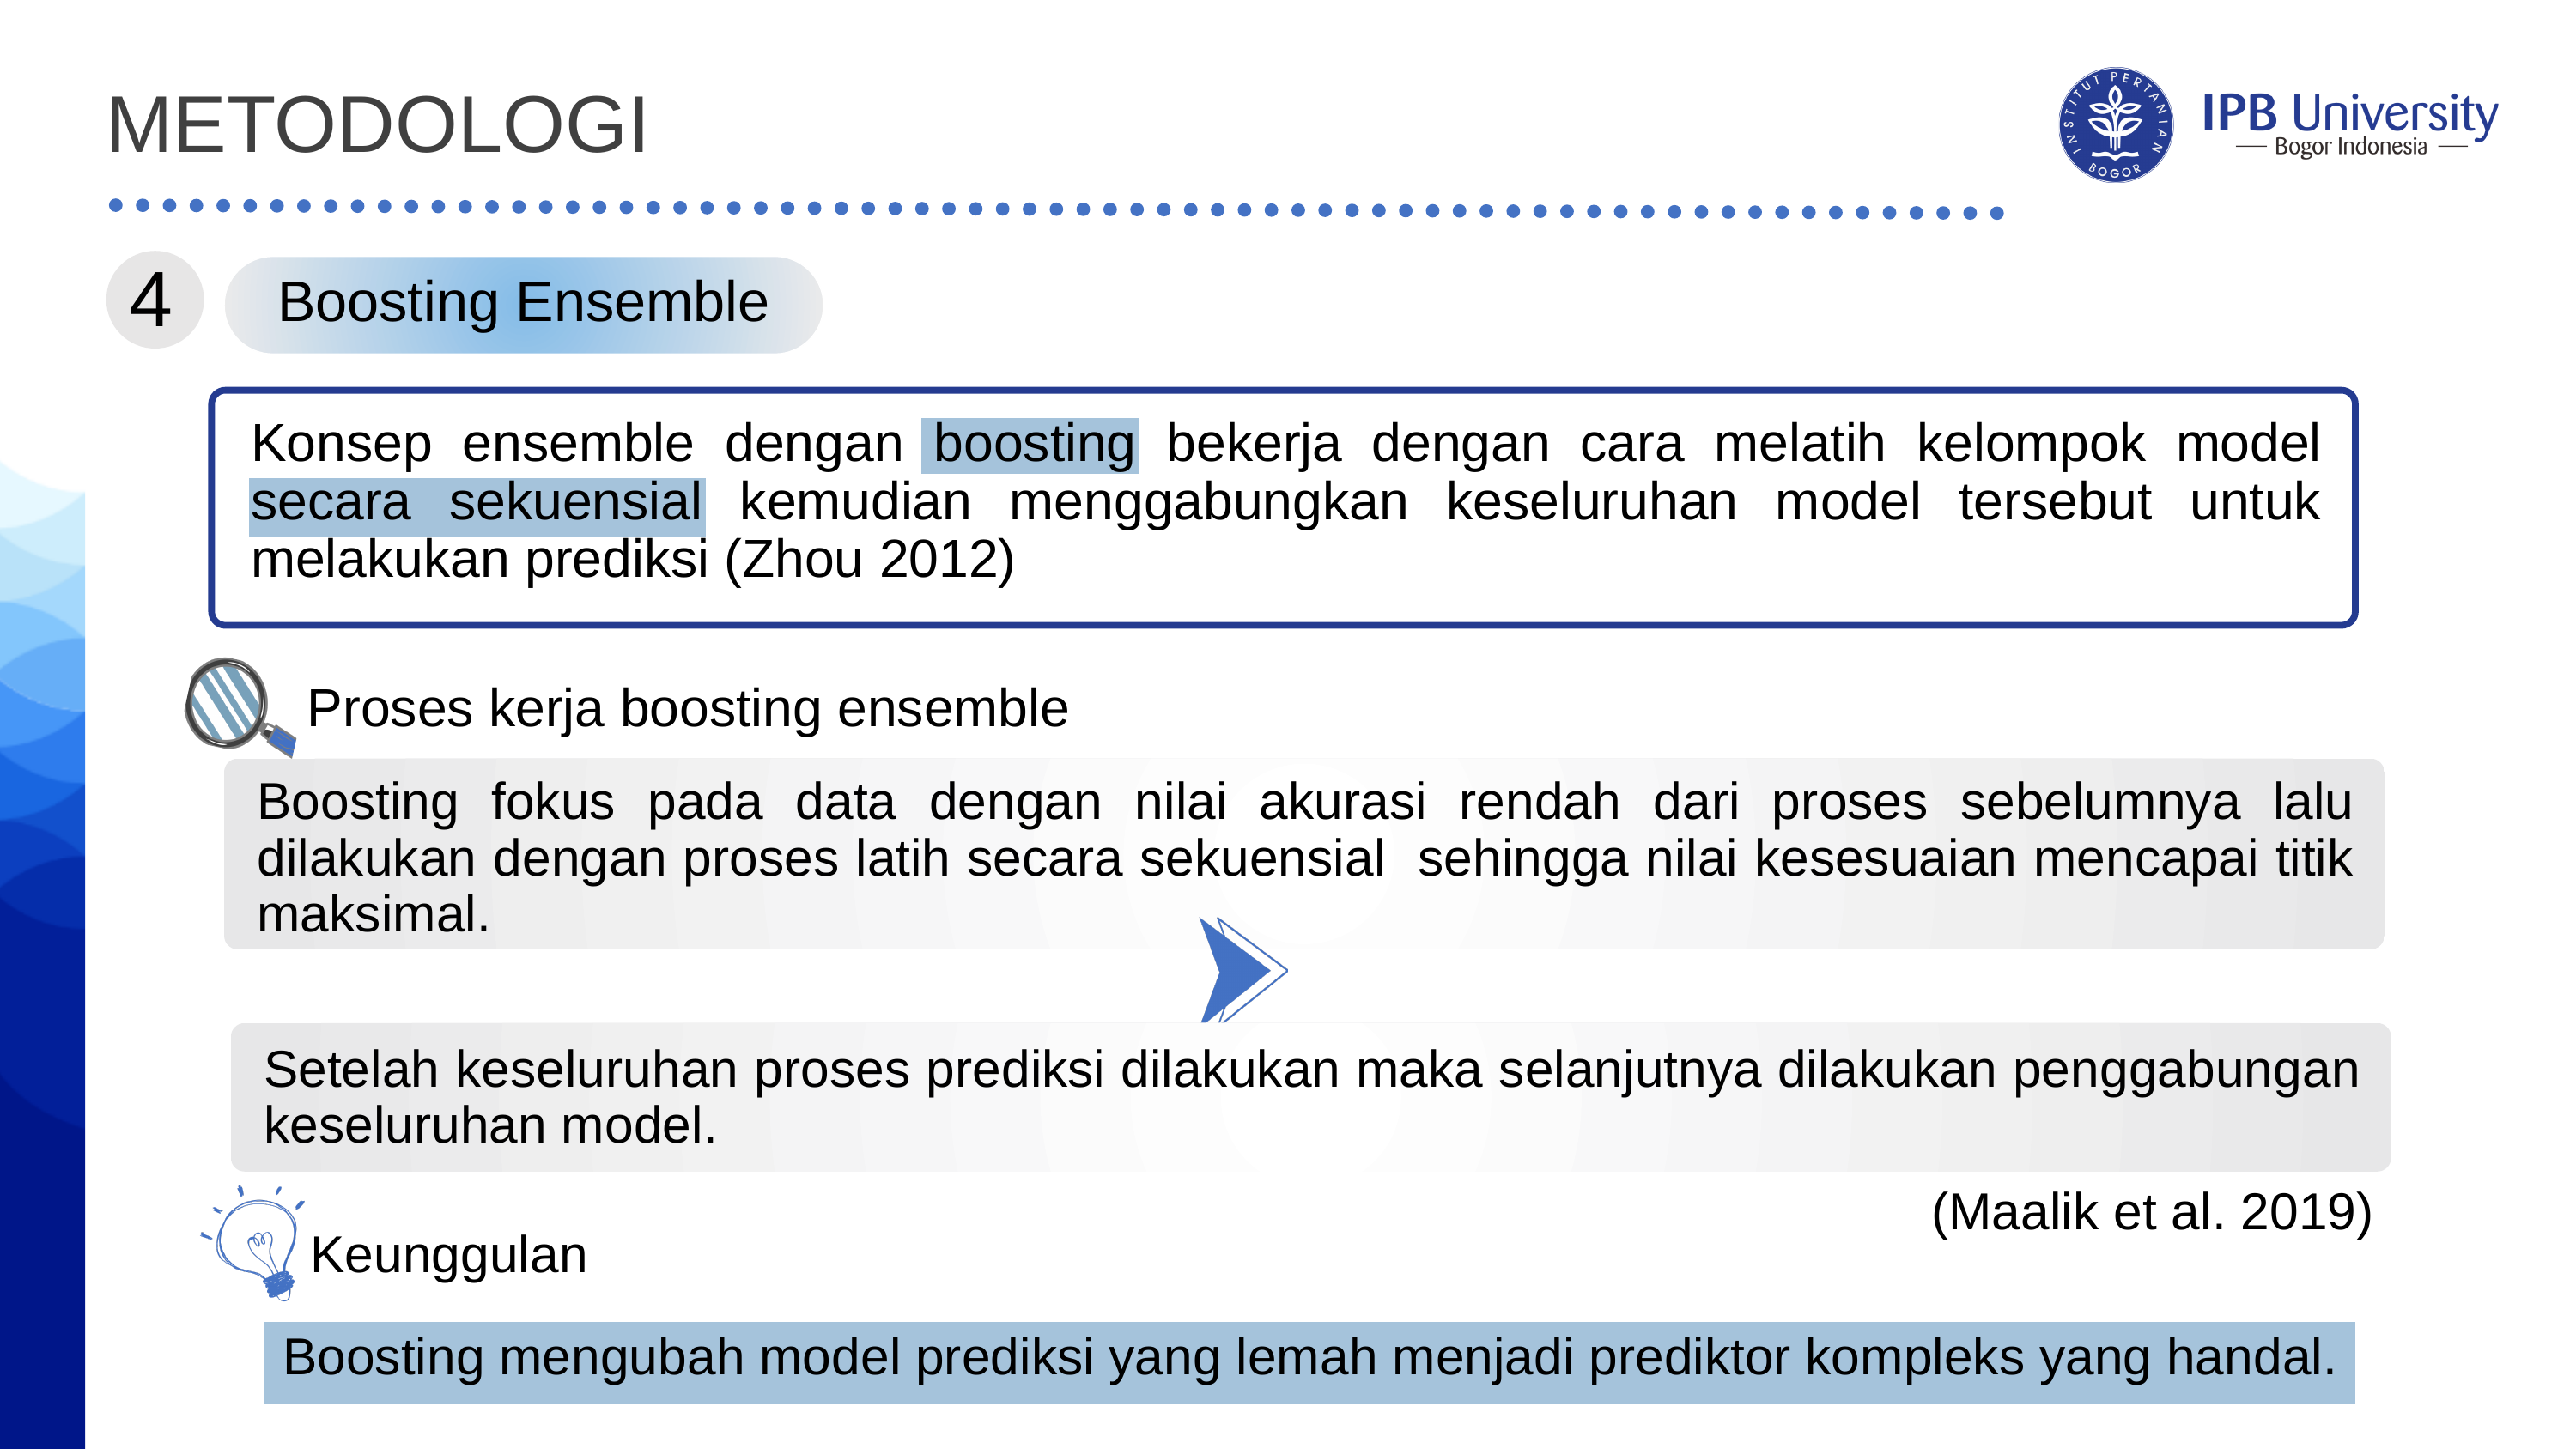

METODOLOGI

Boosting Ensemble
4

Konsep ensemble dengan boosting bekerja dengan cara melatih kelompok model secara sekuensial kemudian menggabungkan keseluruhan model tersebut untuk melakukan prediksi (Zhou 2012)

Proses kerja boosting ensemble

Boosting fokus pada data dengan nilai akurasi rendah dari proses sebelumnya lalu dilakukan dengan proses latih secara sekuensial  sehingga nilai kesesuaian mencapai titik maksimal.

Setelah keseluruhan proses prediksi dilakukan maka selanjutnya dilakukan penggabungan keseluruhan model.
(Maalik et al. 2019)

Keunggulan

Boosting mengubah model prediksi yang lemah menjadi prediktor kompleks yang handal.